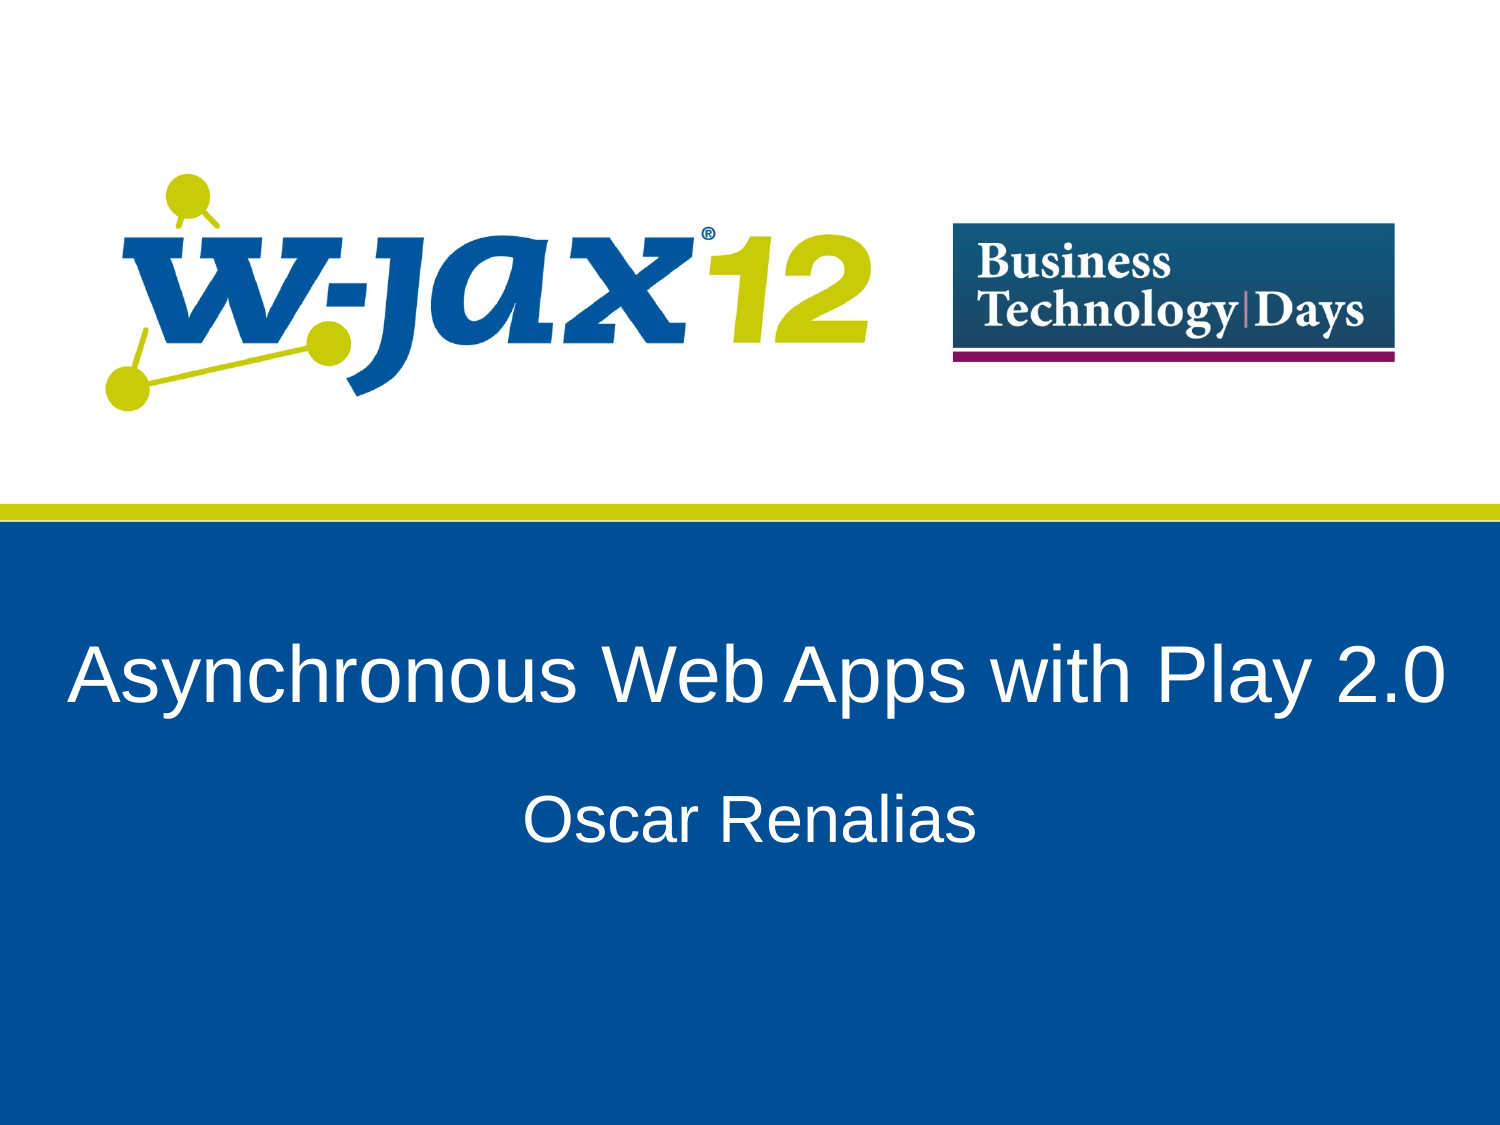

Asynchronous Web Apps with Play 2.0
Oscar Renalias